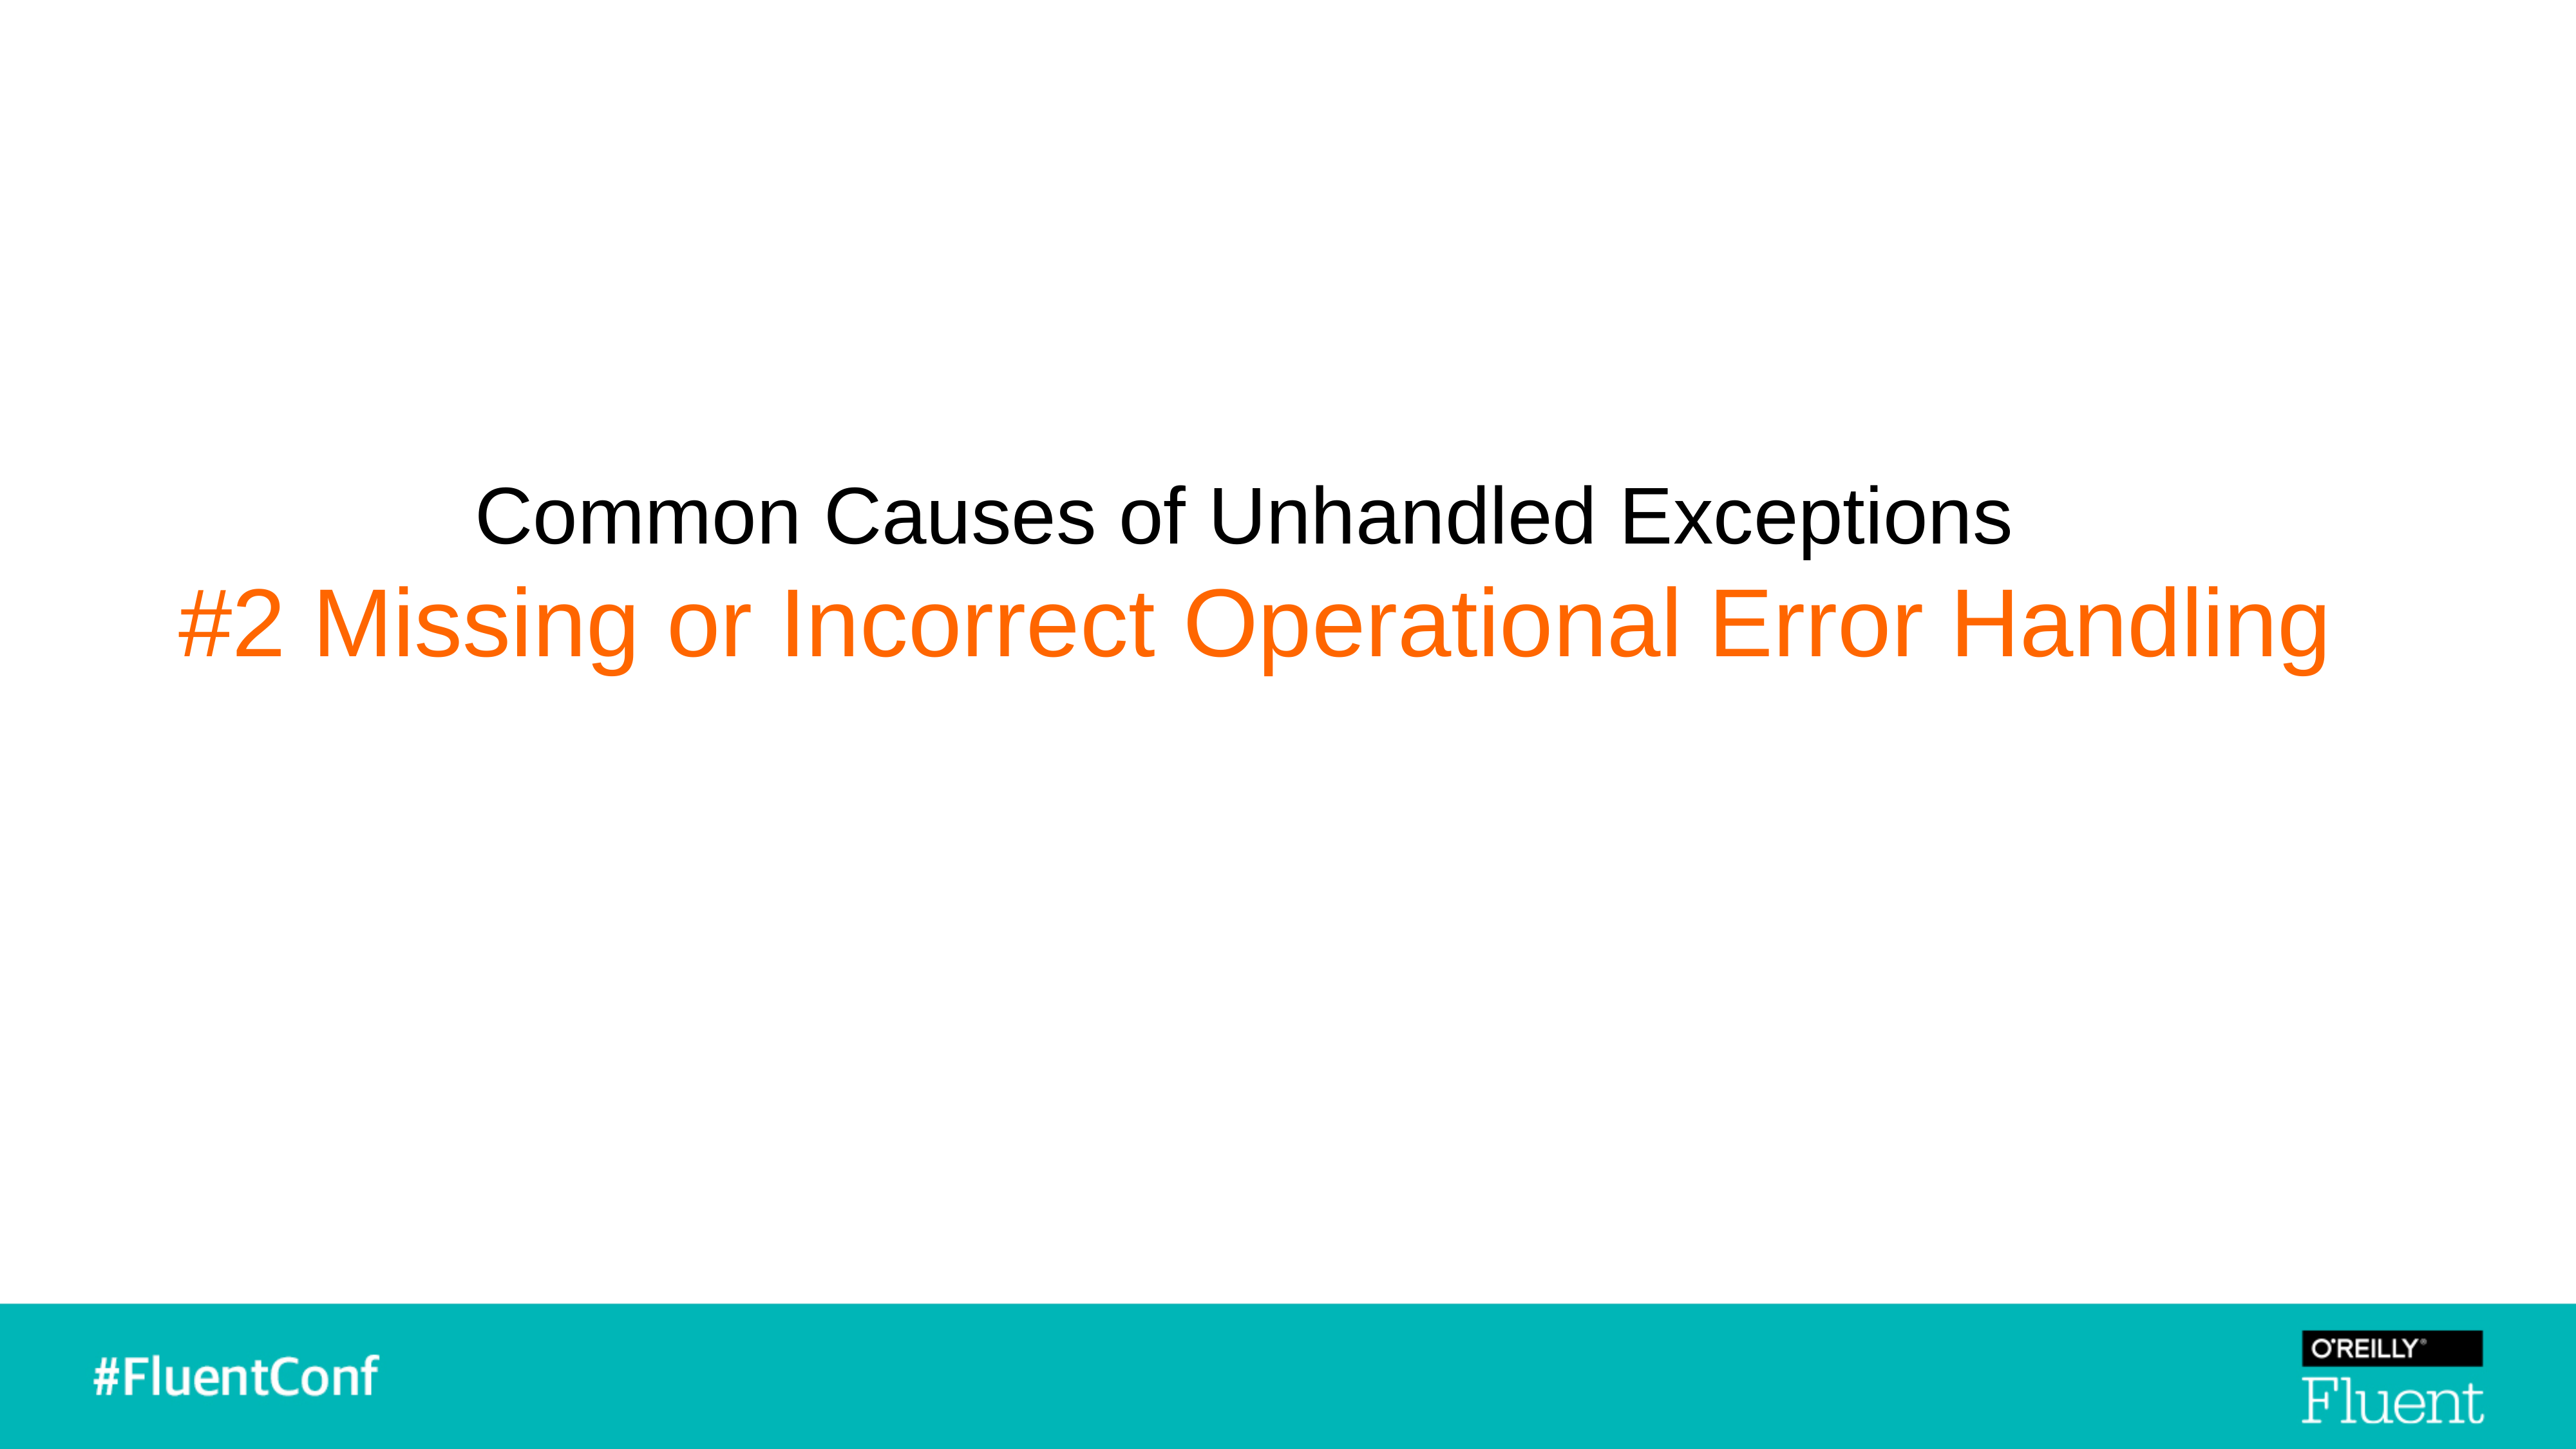

Common Causes of Unhandled Exceptions
#2 Missing or Incorrect Operational Error Handling